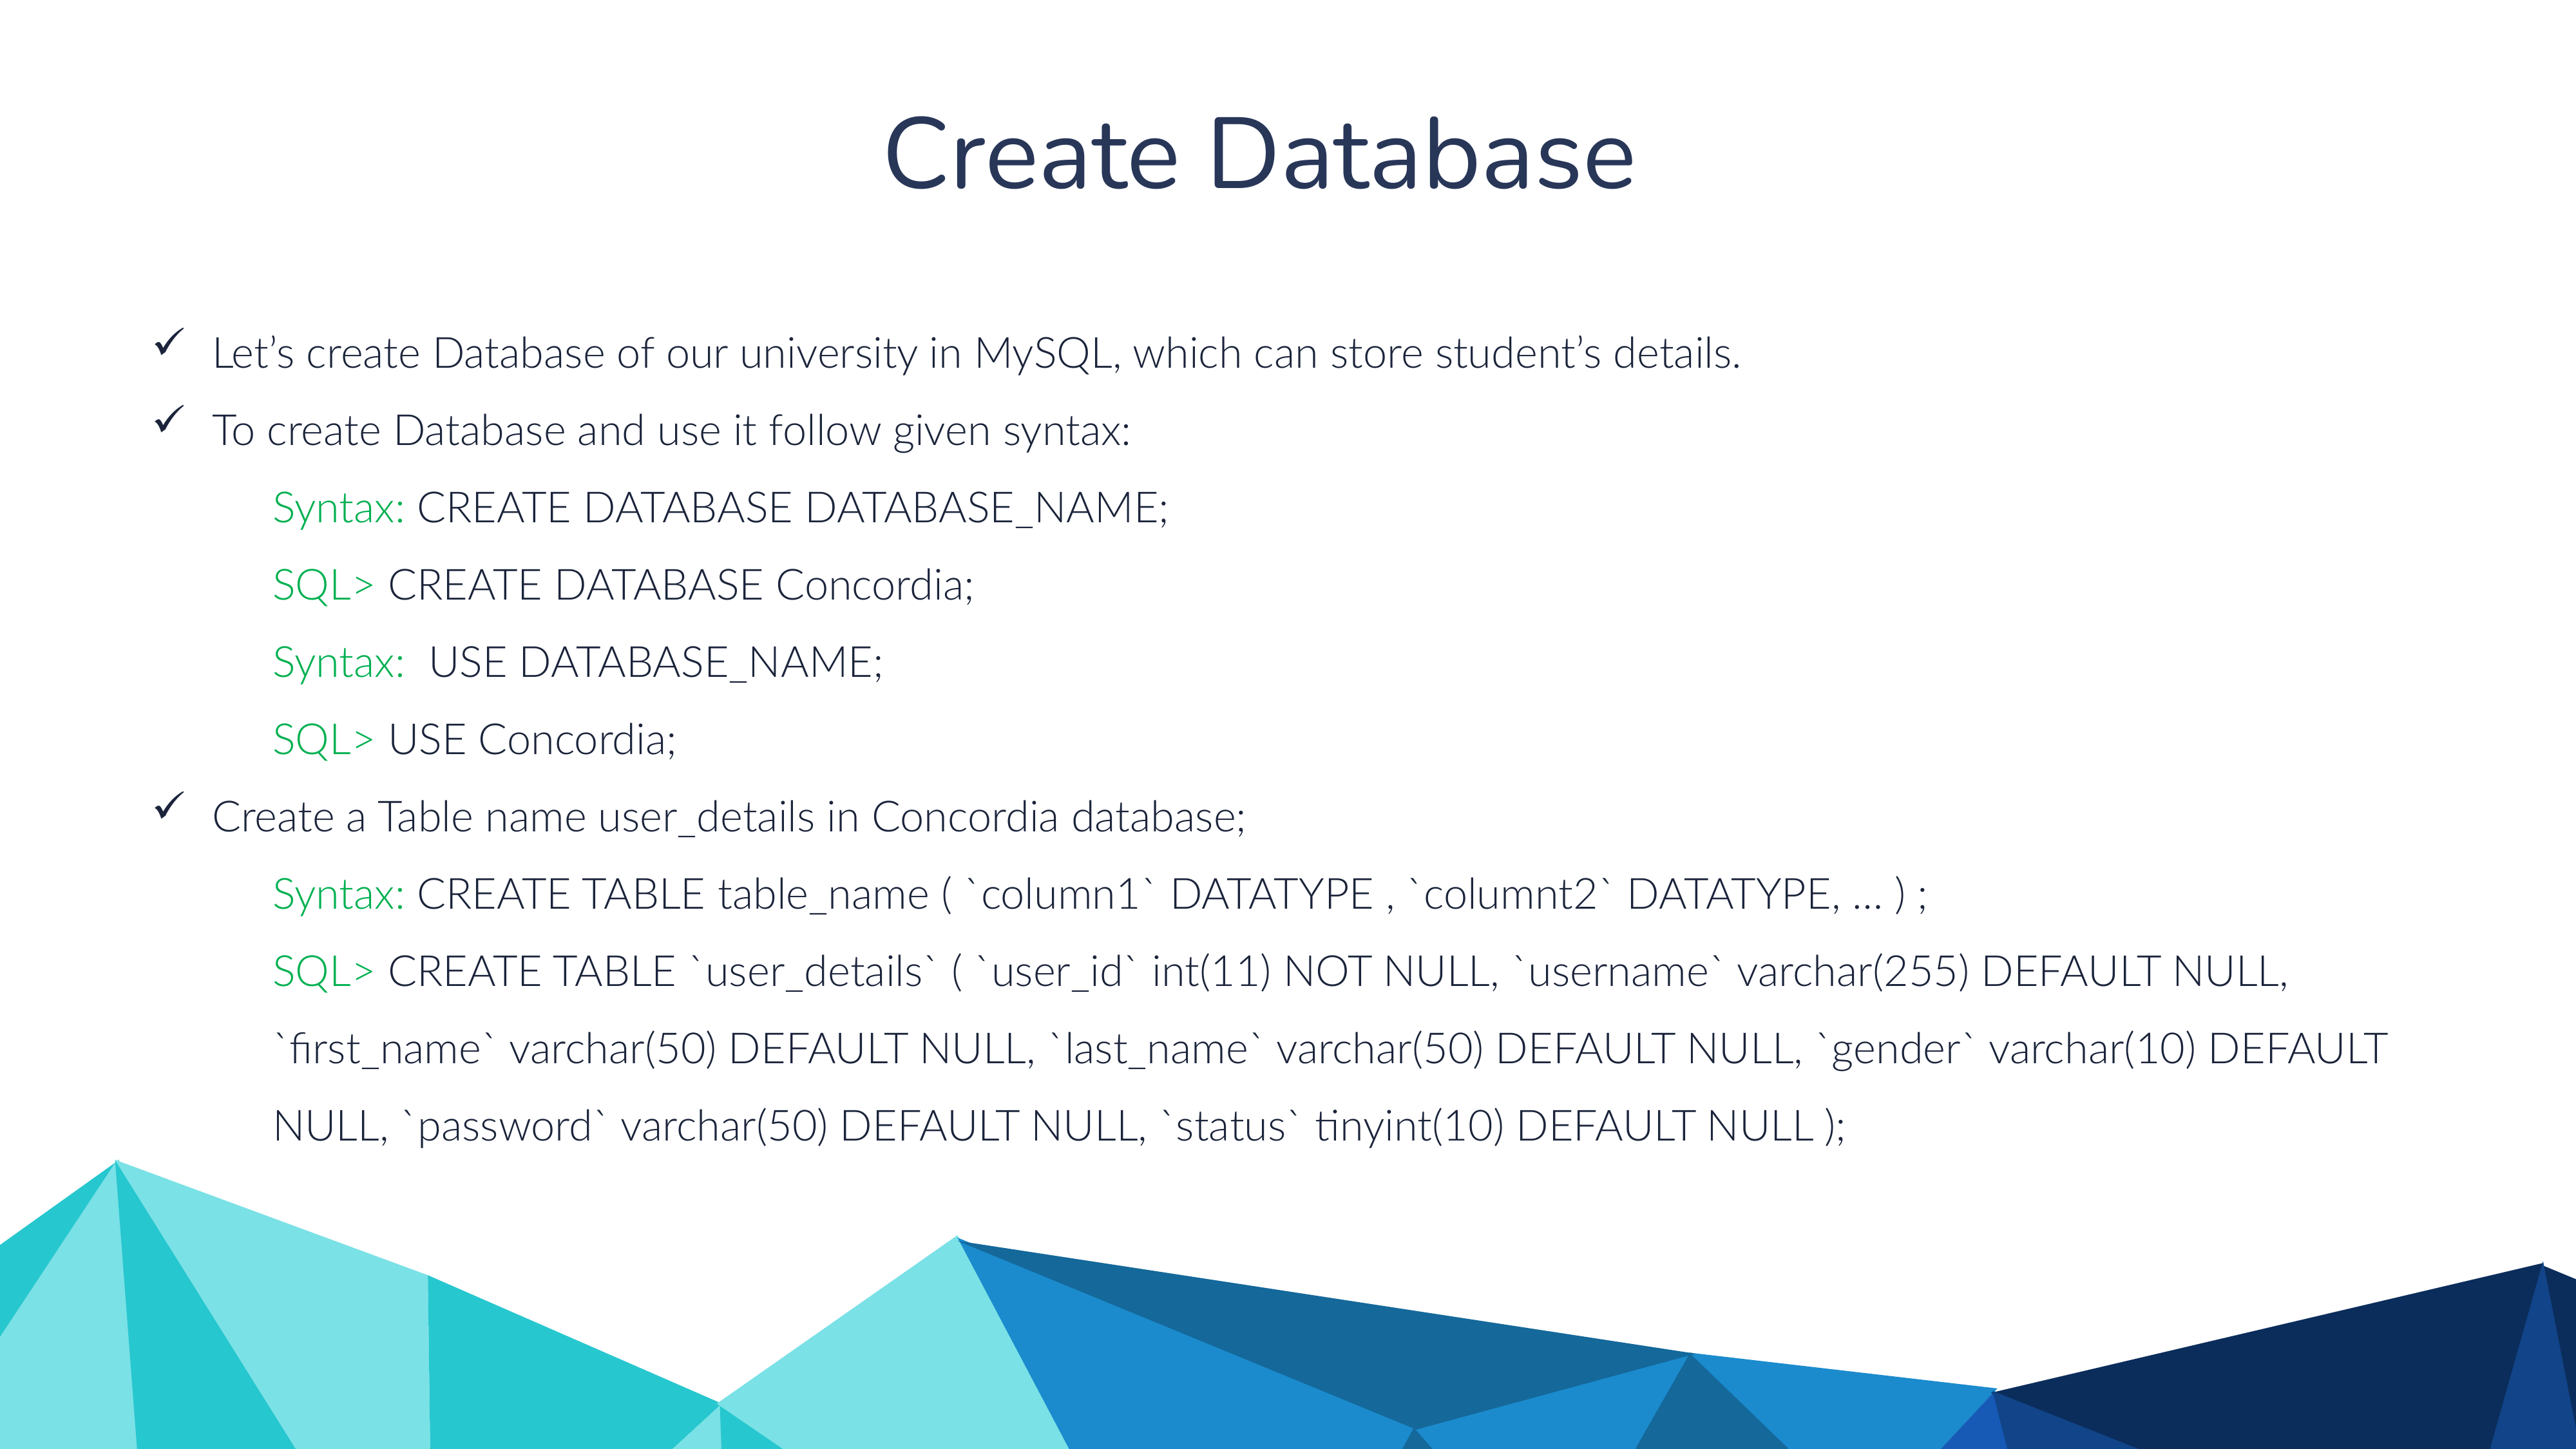

Create Database
Let’s create Database of our university in MySQL, which can store student’s details.
To create Database and use it follow given syntax:
Syntax: CREATE DATABASE DATABASE_NAME;
SQL> CREATE DATABASE Concordia;
Syntax:  USE DATABASE_NAME;
SQL> USE Concordia;
Create a Table name user_details in Concordia database;
Syntax: CREATE TABLE table_name ( `column1` DATATYPE , `columnt2` DATATYPE, … ) ;
SQL> CREATE TABLE `user_details` ( `user_id` int(11) NOT NULL, `username` varchar(255) DEFAULT NULL, `first_name` varchar(50) DEFAULT NULL, `last_name` varchar(50) DEFAULT NULL, `gender` varchar(10) DEFAULT NULL, `password` varchar(50) DEFAULT NULL, `status` tinyint(10) DEFAULT NULL );